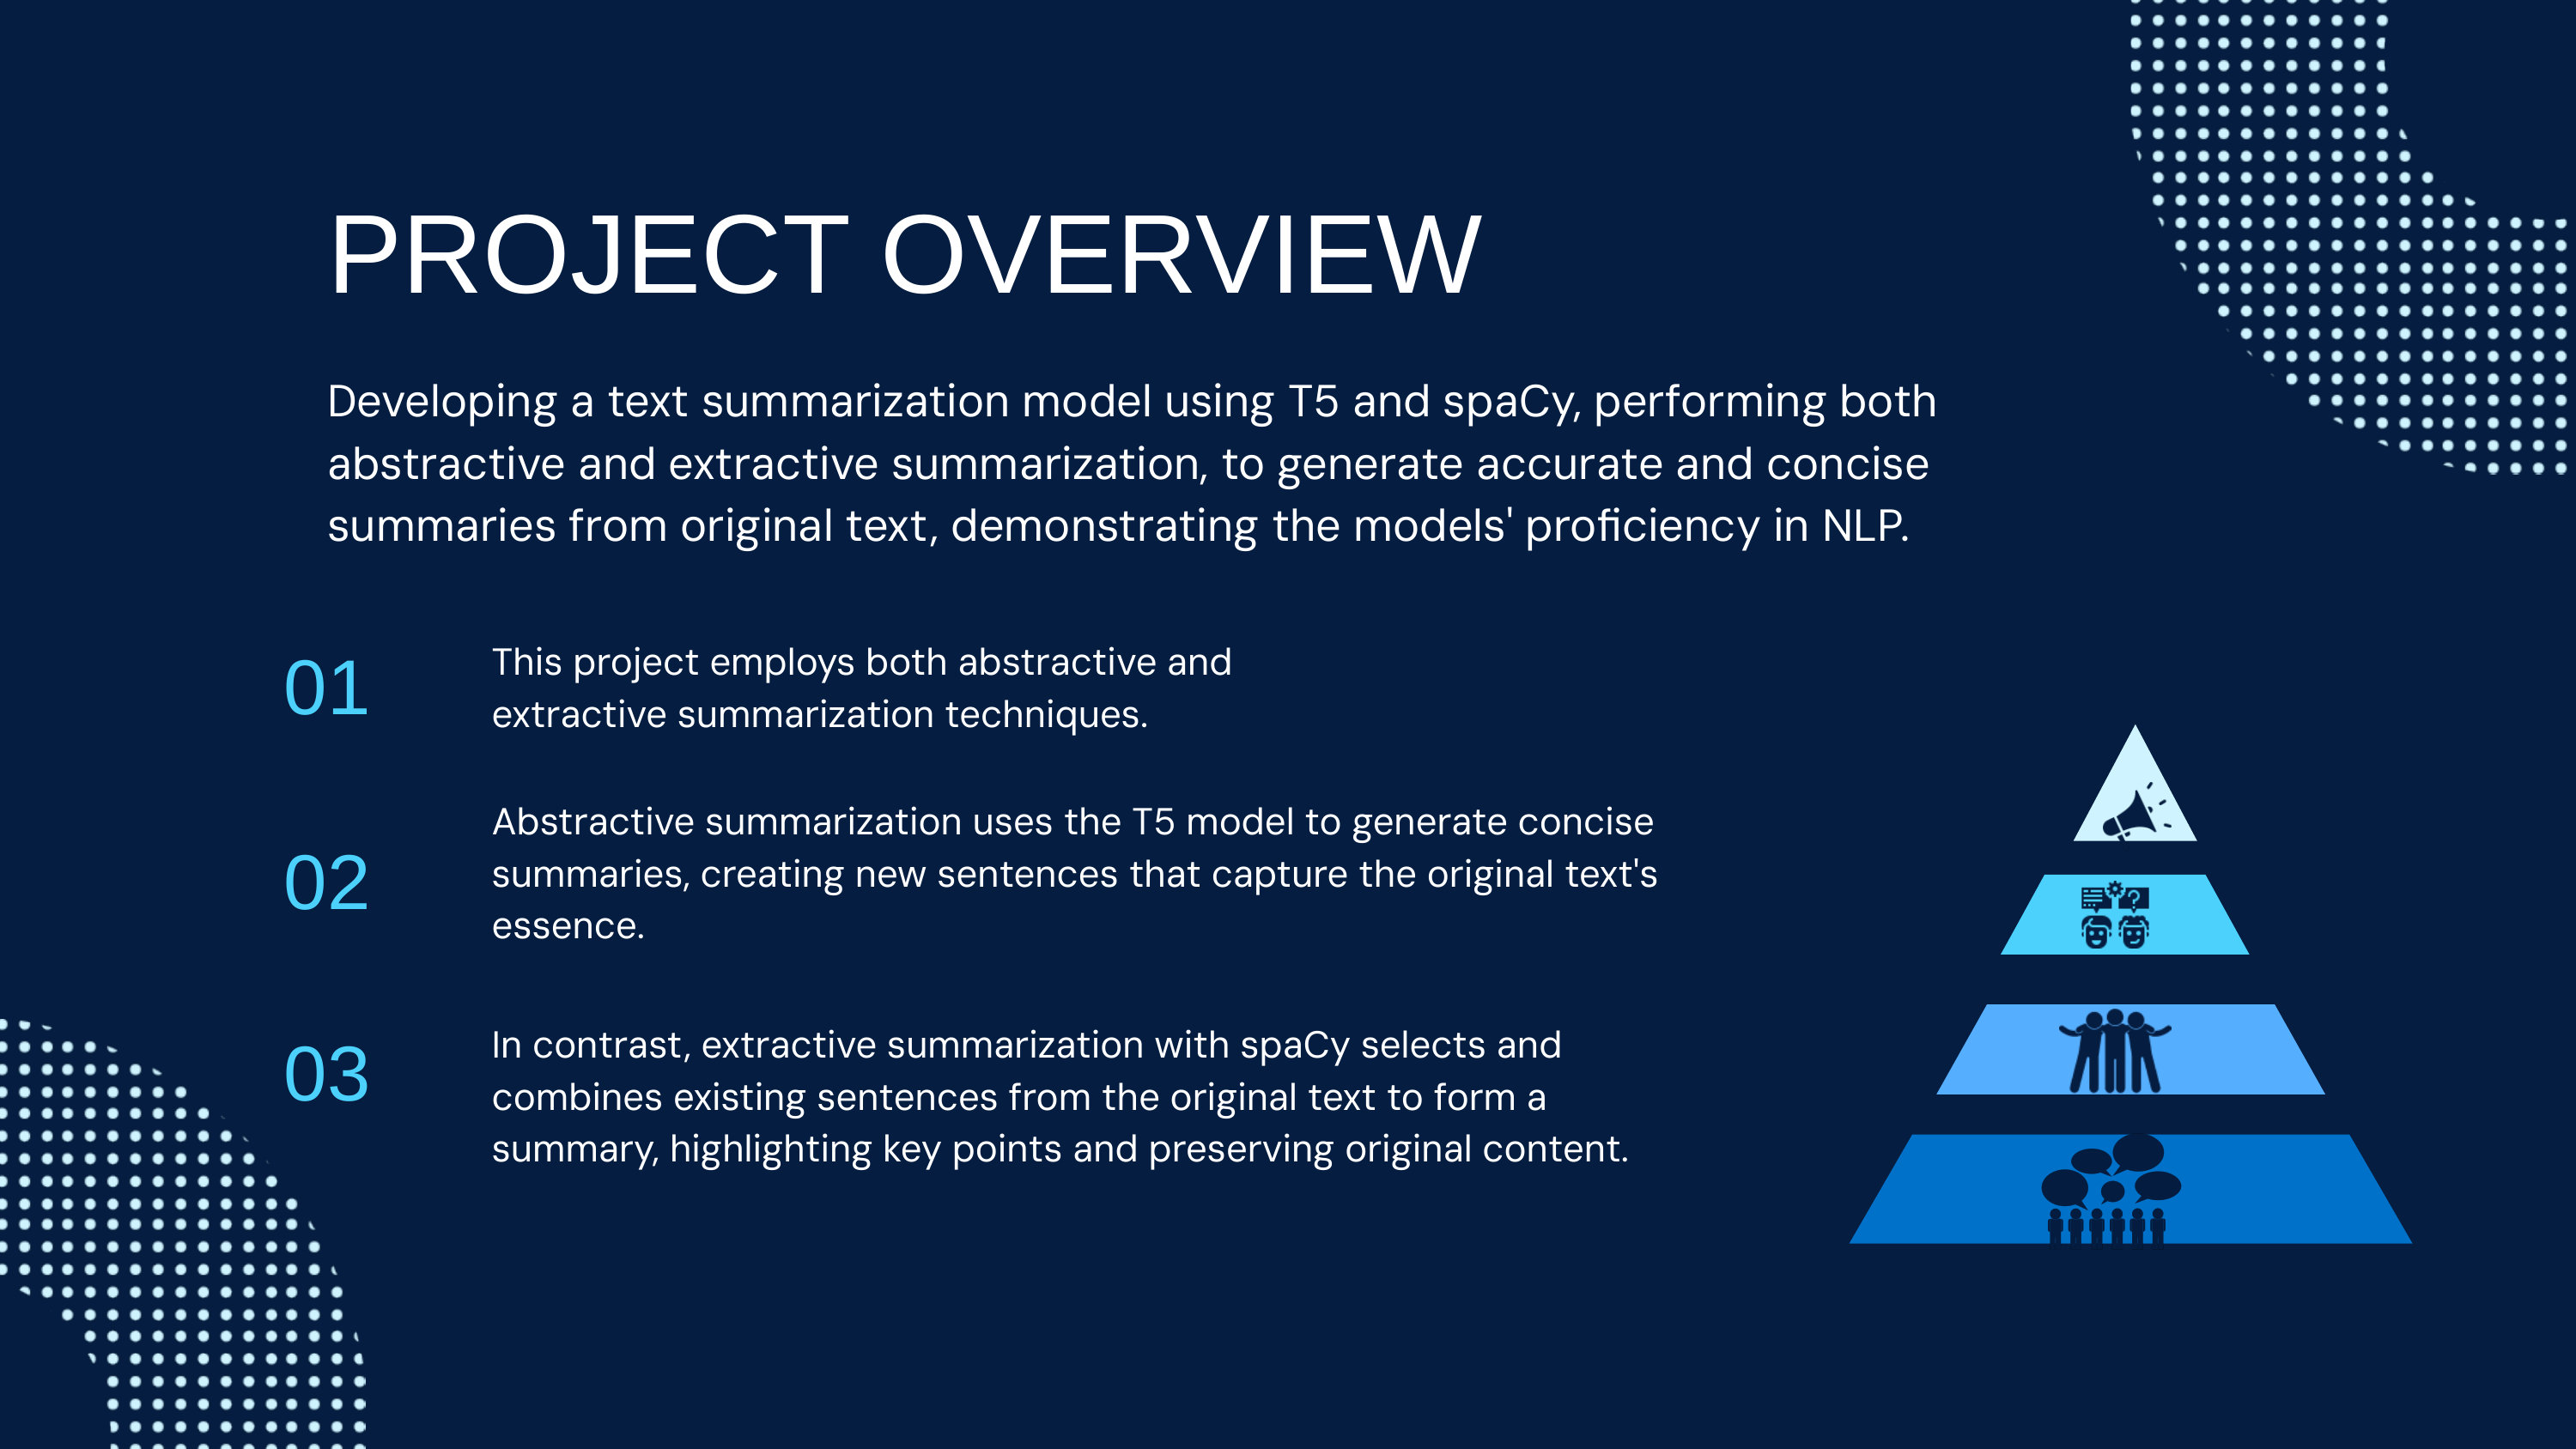

PROJECT OVERVIEW
Developing a text summarization model using T5 and spaCy, performing both abstractive and extractive summarization, to generate accurate and concise summaries from original text, demonstrating the models' proficiency in NLP.
01
This project employs both abstractive and extractive summarization techniques.

Abstractive summarization uses the T5 model to generate concise summaries, creating new sentences that capture the original text's essence.
02

03

In contrast, extractive summarization with spaCy selects and combines existing sentences from the original text to form a summary, highlighting key points and preserving original content.